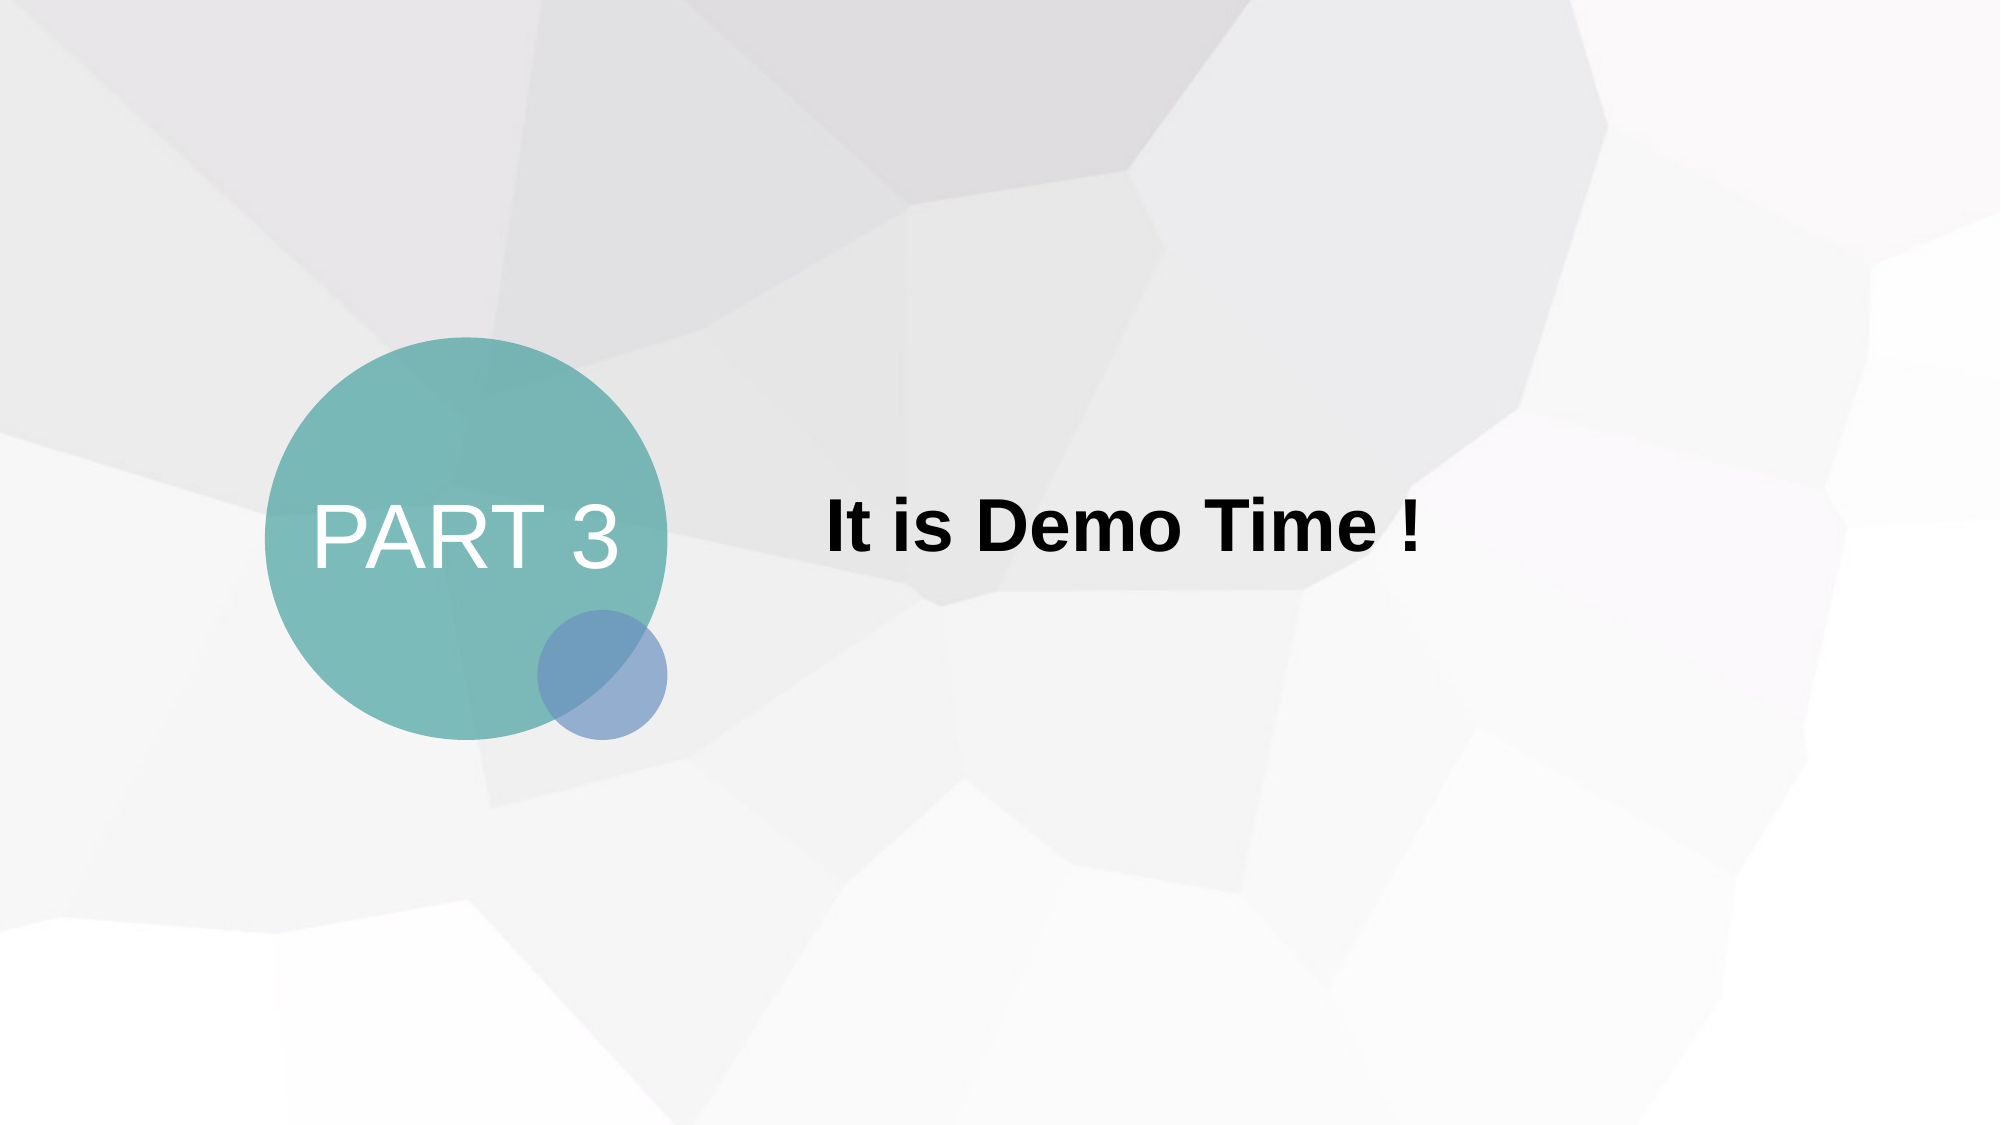

PART 3
It is Demo Time !